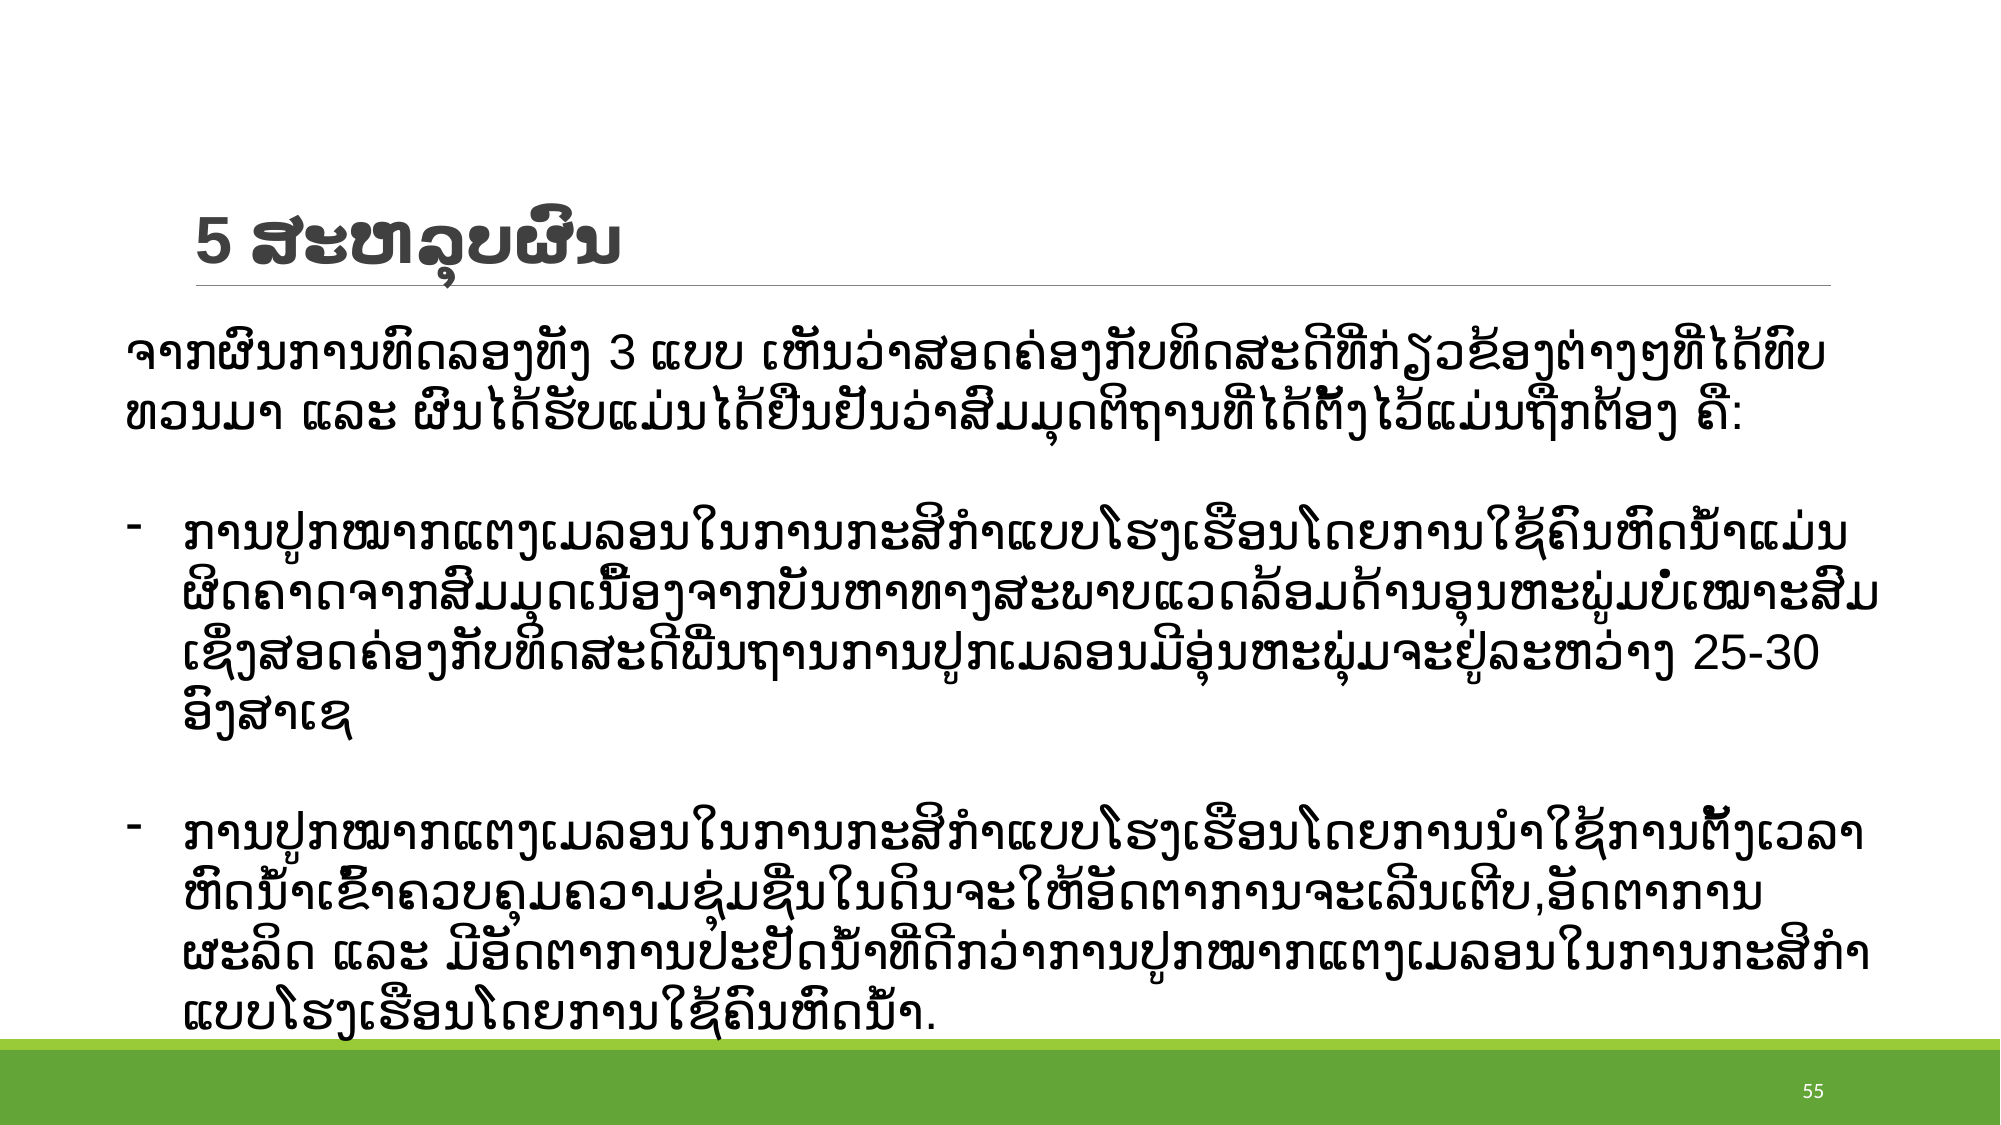

# 5 ສະຫລຸບຜົນ
ຈາກຜົນການທົດລອງທັງ 3 ແບບ ເຫັນວ່າສອດຄ່ອງກັບທິດສະດີທີ່ກ່ຽວຂ້ອງຕ່າງໆທີ່ໄດ້ທົບທວນມາ ແລະ ຜົນໄດ້ຮັບແມ່ນໄດ້ຢືນຢັນວ່າສົມມຸດຕິຖານທີ່ໄດ້ຕັ້ງໄວ້ແມ່ນຖືກຕ້ອງ ຄື:

ການປູກໝາກແຕງເມລອນໃນການກະສິກໍາແບບໂຮງເຮືອນໂດຍການໃຊ້ຄົນຫົດນ້ຳແມ່ນຜິດຄາດຈາກສົມມຸດເນື້ອງຈາກບັນຫາທາງສະພາບແວດລ້ອມດ້ານອຸນຫະພູ່ມບໍ່ເໝາະສົມເຊຶ່ງສອດຄ່ອງກັບທິດສະດີພື່ນຖານການປູກເມລອນມີອຸ່ນຫະພຸ່ມຈະຢູ່ລະຫວ່າງ 25-30 ອົງສາເຊ

ການປູກໝາກແຕງເມລອນໃນການກະສິກໍາແບບໂຮງເຮືອນໂດຍການນຳໃຊ້ການຕັ້ງເວລາຫົດນ້ຳເຂົ້າຄວບຄຸມຄວາມຊຸ່ມຊື່ນໃນດິນຈະໃຫ້ອັດຕາການຈະເລີນເຕີບ,ອັດຕາການຜະລິດ ແລະ ມີອັດຕາການປະຢັດນໍ້າທີ່ດີກວ່າການປູກໝາກແຕງເມລອນໃນການກະສິກໍາແບບໂຮງເຮືອນໂດຍການໃຊ້ຄົນຫົດນ້ຳ.

55